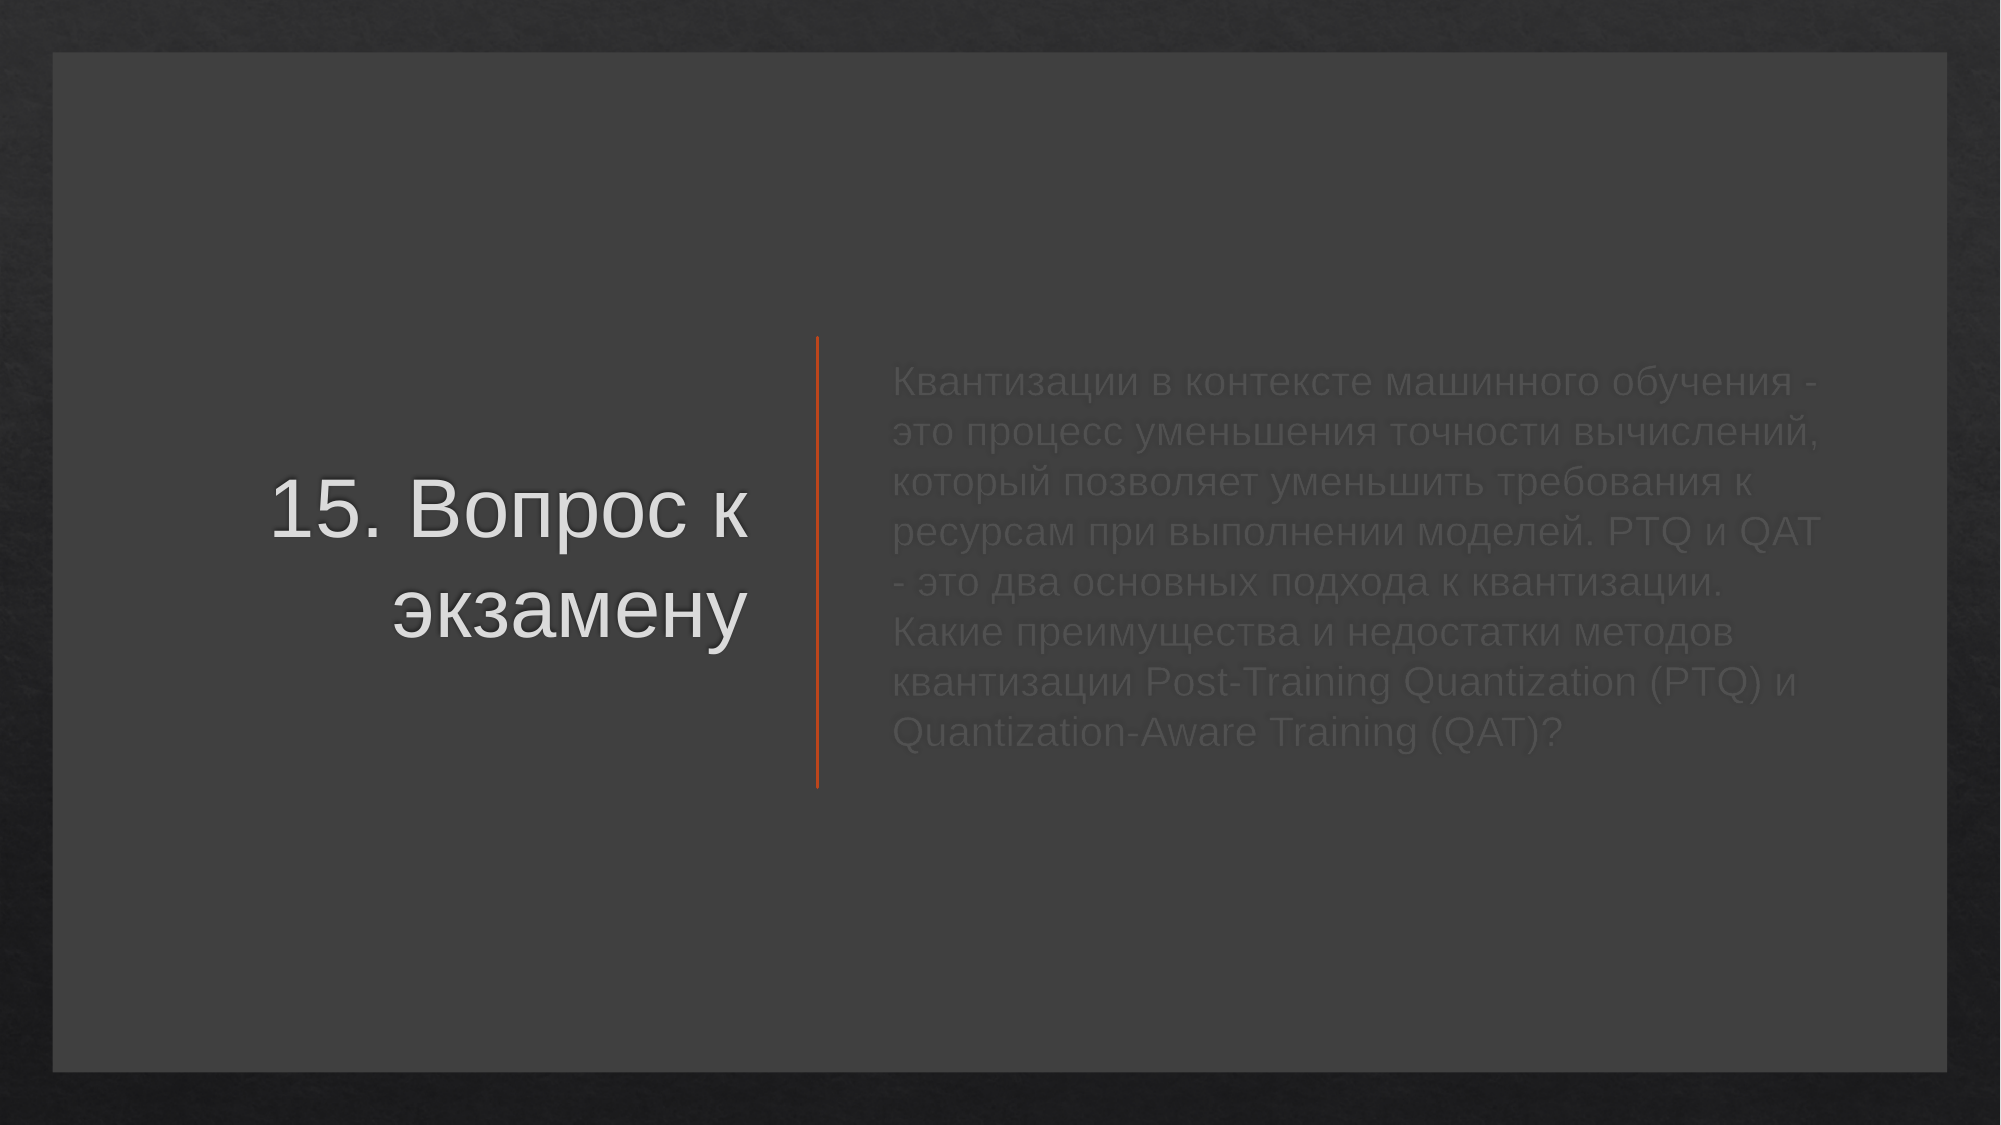

# 15. Вопрос к экзамену
Квантизации в контексте машинного обучения - это процесс уменьшения точности вычислений, который позволяет уменьшить требования к ресурсам при выполнении моделей. PTQ и QAT - это два основных подхода к квантизации. Какие преимущества и недостатки методов квантизации Post-Training Quantization (PTQ) и Quantization-Aware Training (QAT)?